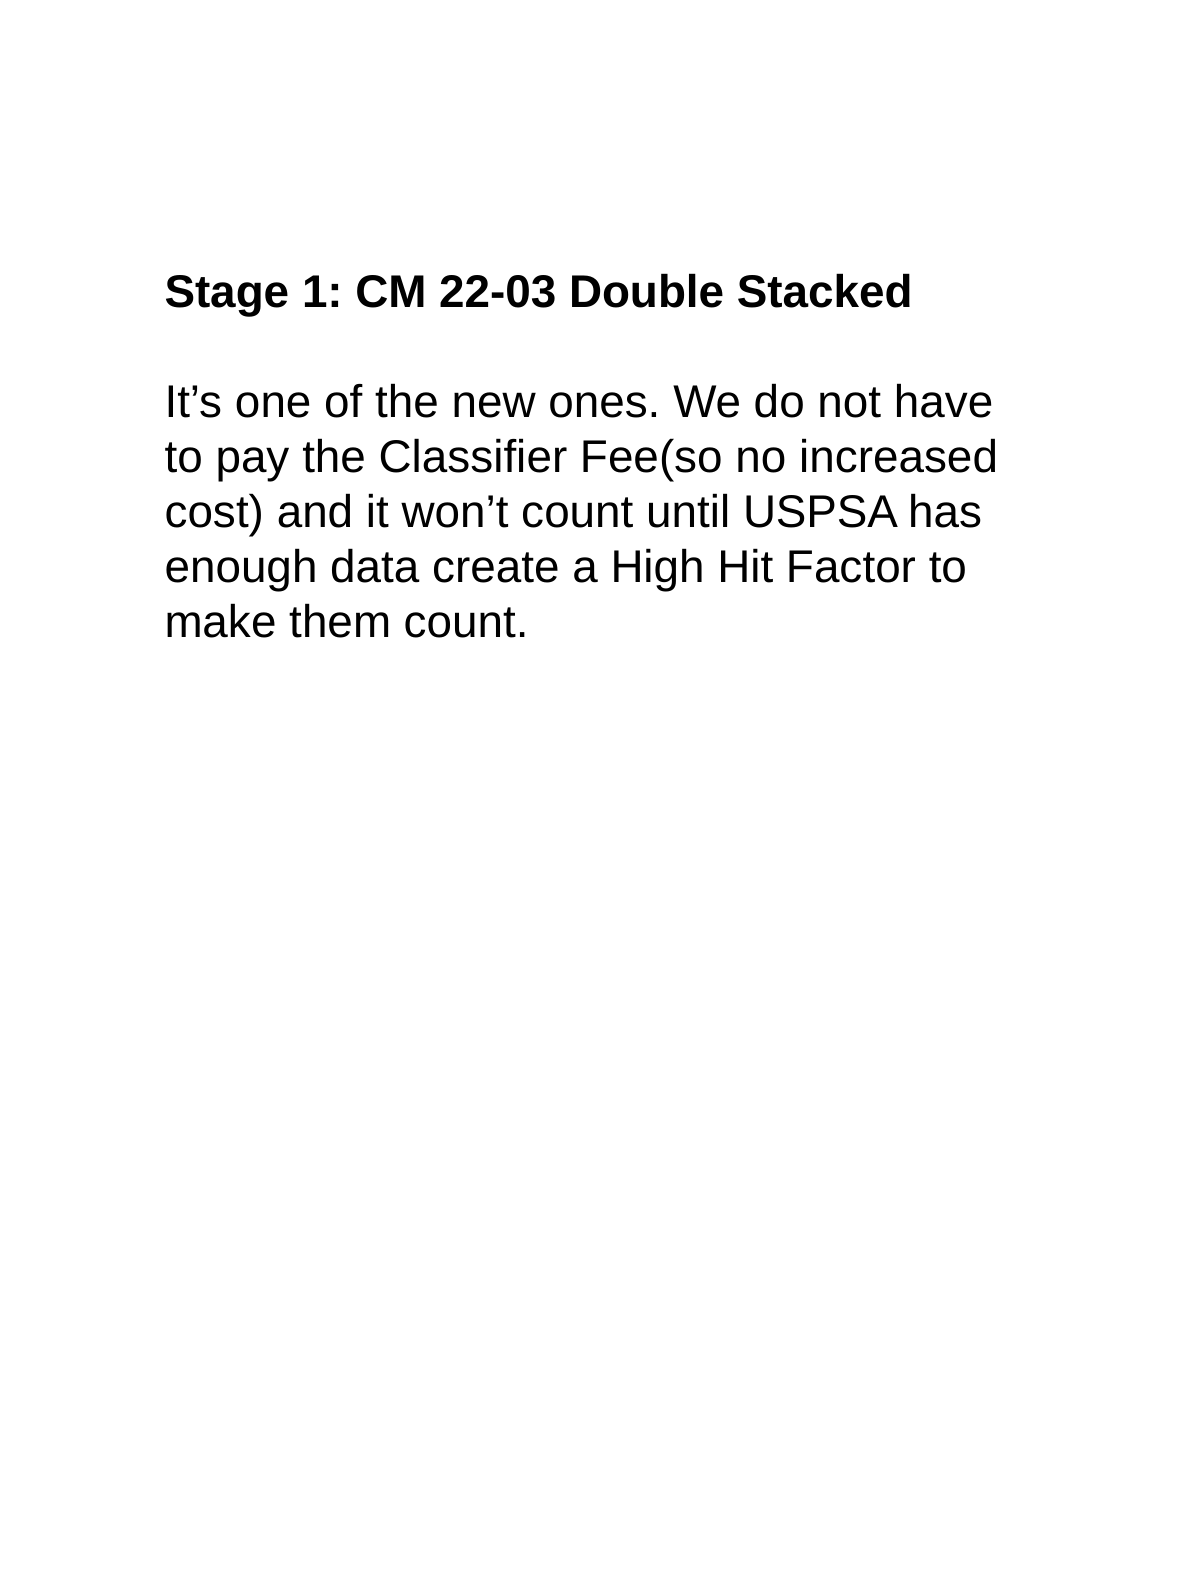

Stage 1: CM 22-03 Double Stacked

It’s one of the new ones. We do not have to pay the Classifier Fee(so no increased cost) and it won’t count until USPSA has enough data create a High Hit Factor to make them count.